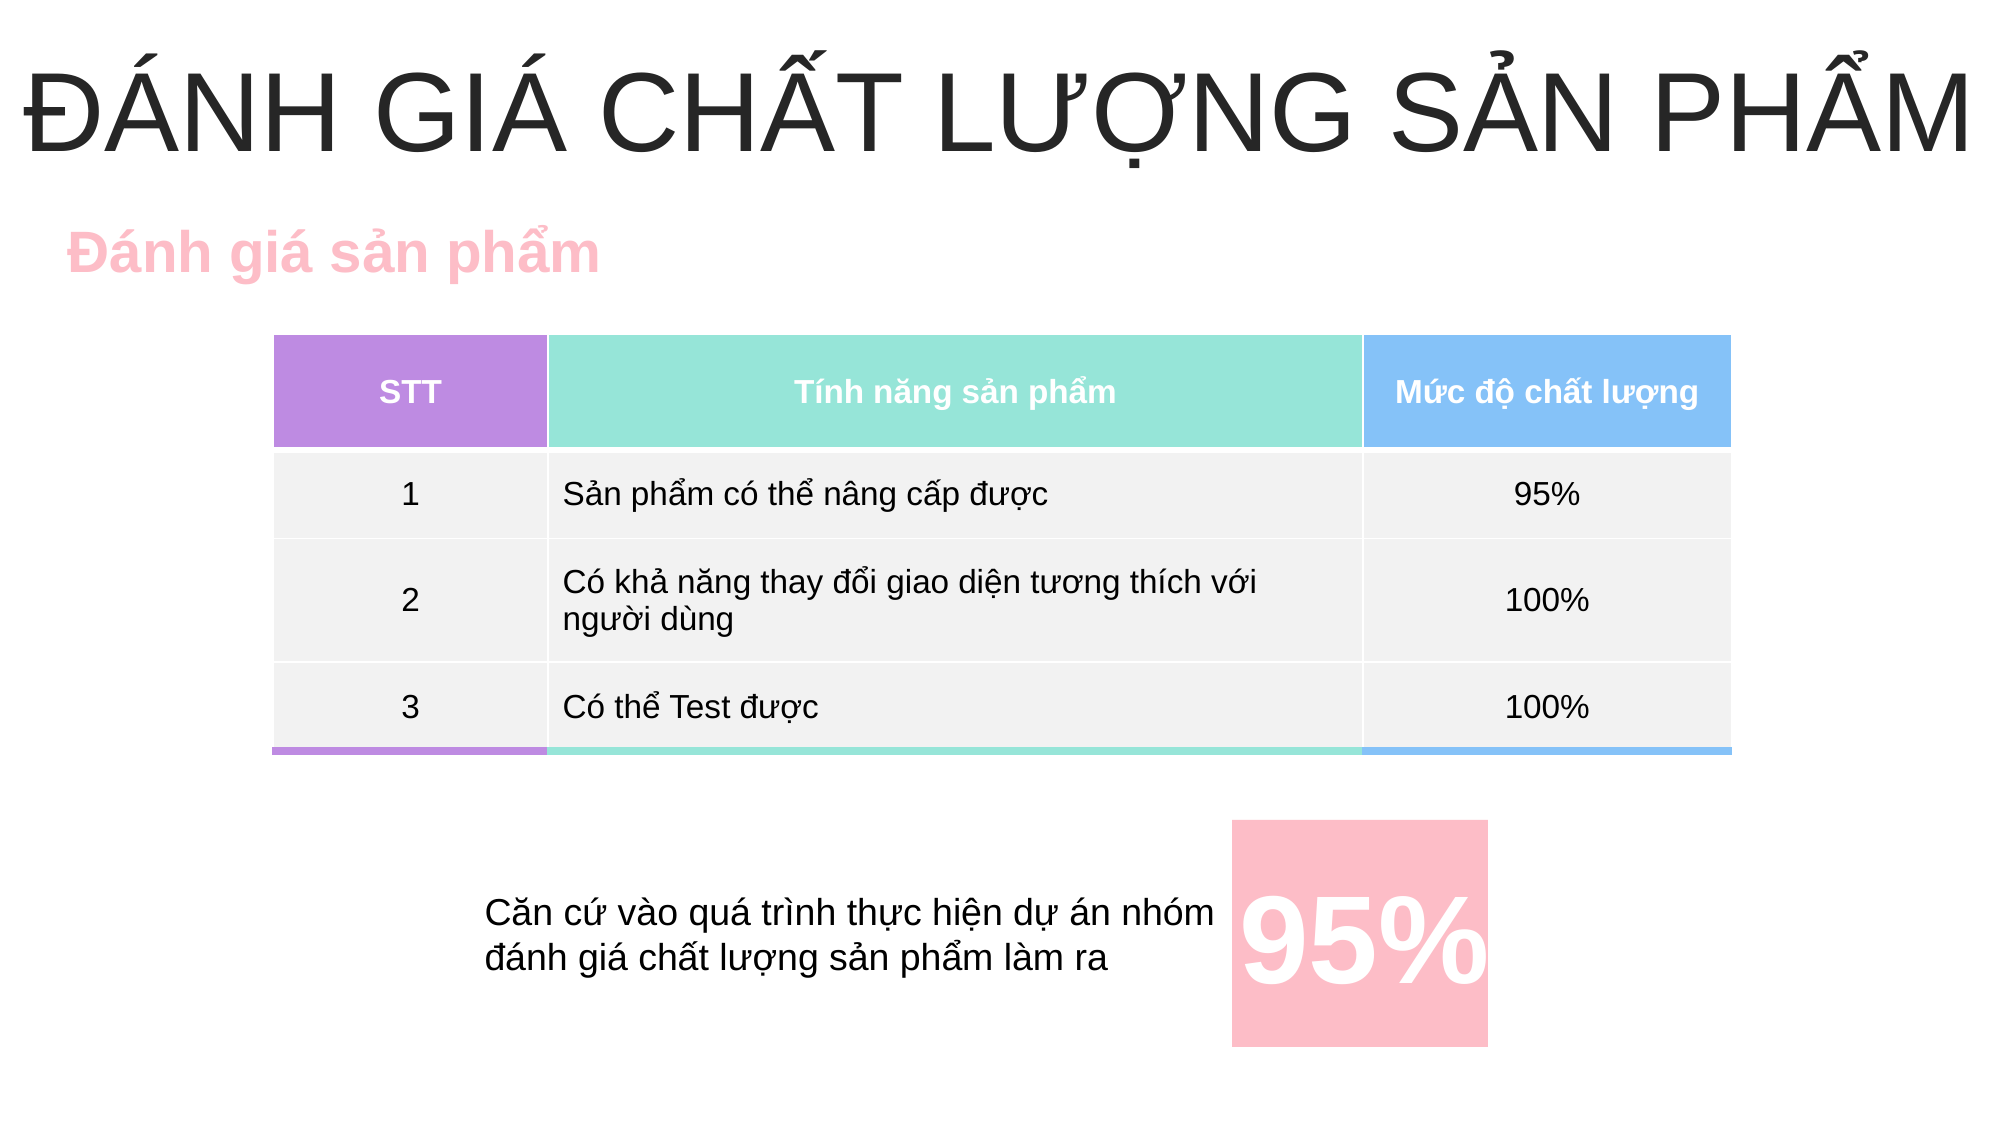

ĐÁNH GIÁ CHẤT LƯỢNG SẢN PHẨM
Đánh giá sản phẩm
| STT | Tính năng sản phẩm | Mức độ chất lượng |
| --- | --- | --- |
| 1 | Sản phẩm có thể nâng cấp được | 95% |
| 2 | Có khả năng thay đổi giao diện tương thích với người dùng | 100% |
| 3 | Có thể Test được | 100% |

95%
Căn cứ vào quá trình thực hiện dự án nhóm đánh giá chất lượng sản phẩm làm ra